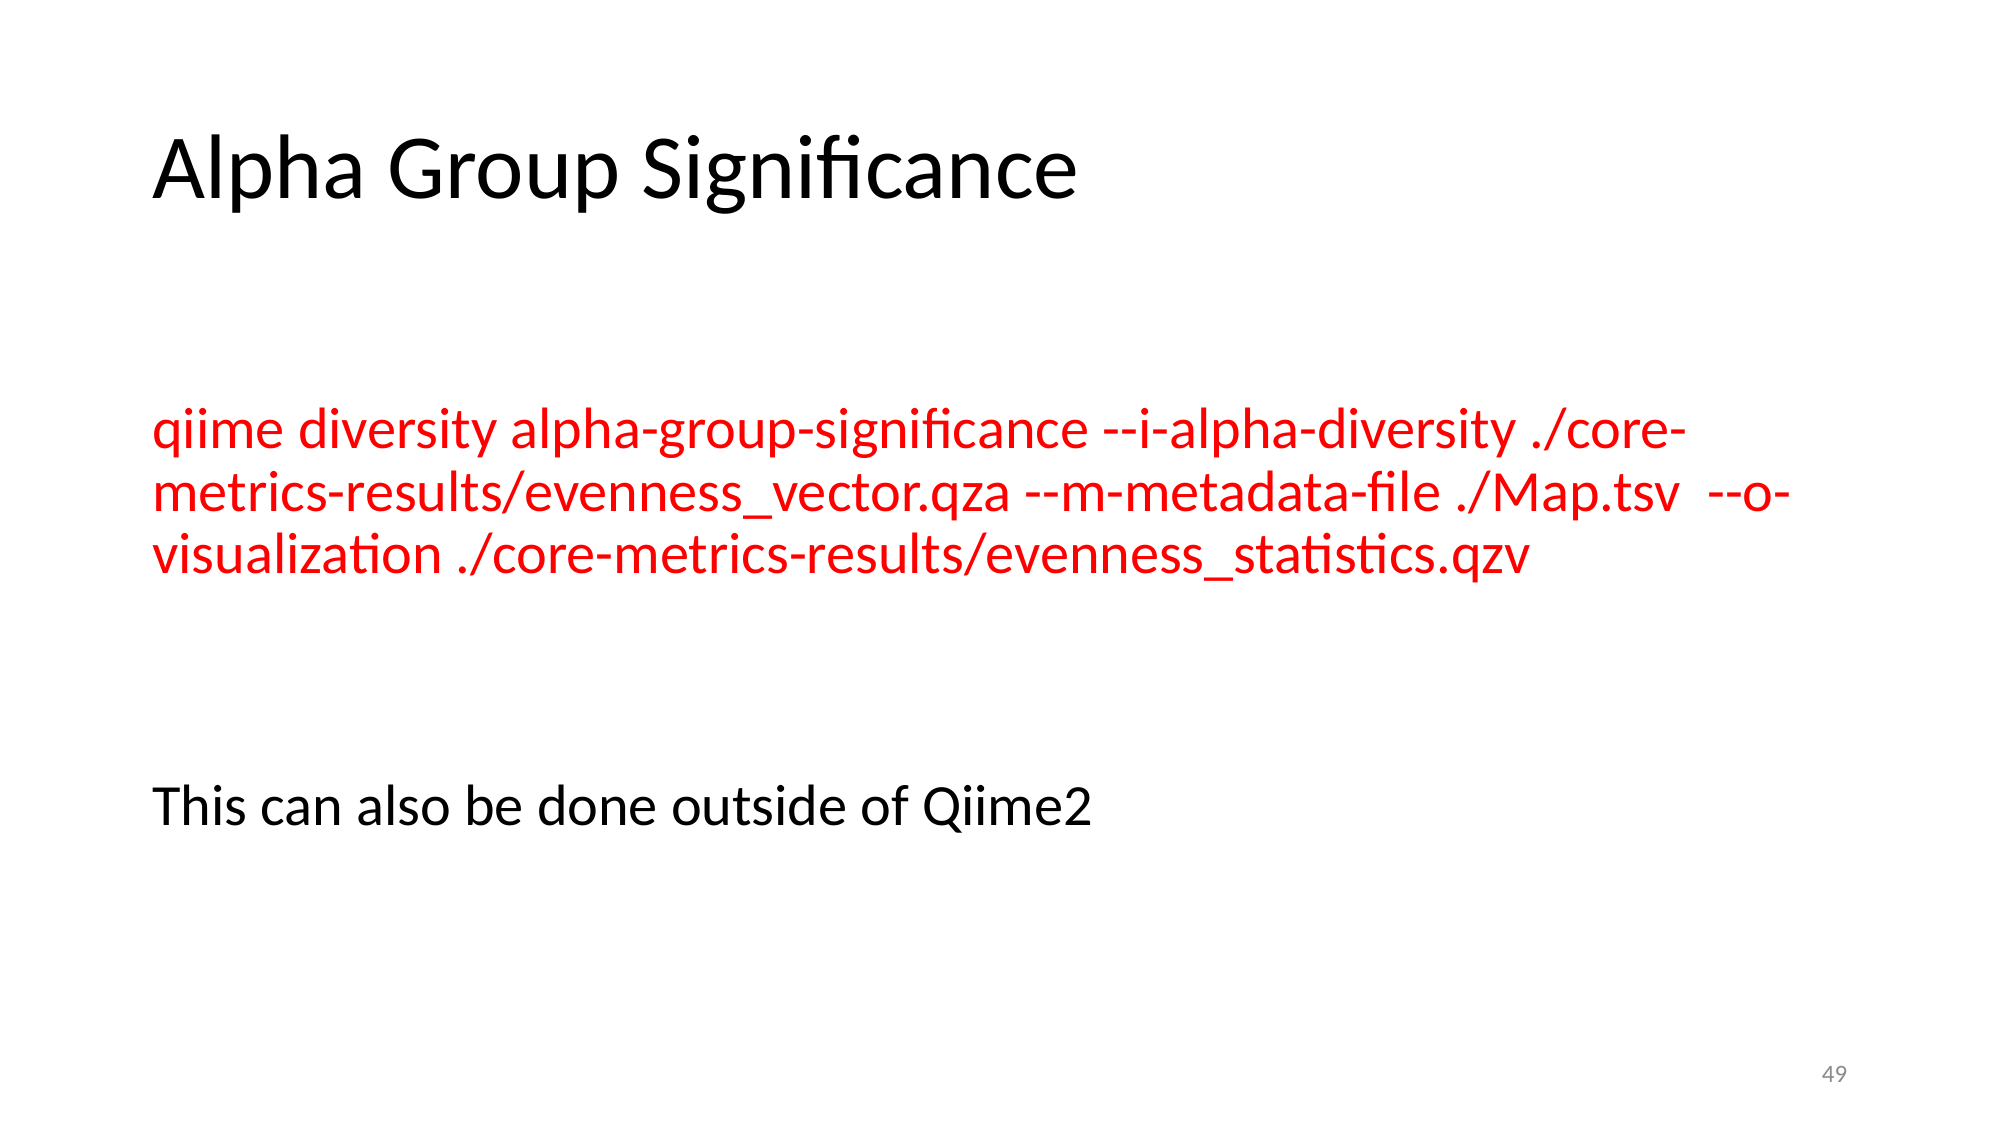

# Alpha Group Significance

qiime diversity alpha-group-significance --i-alpha-diversity ./core-metrics-results/evenness_vector.qza --m-metadata-file ./Map.tsv  --o-visualization ./core-metrics-results/evenness_statistics.qzv

This can also be done outside of Qiime2

49